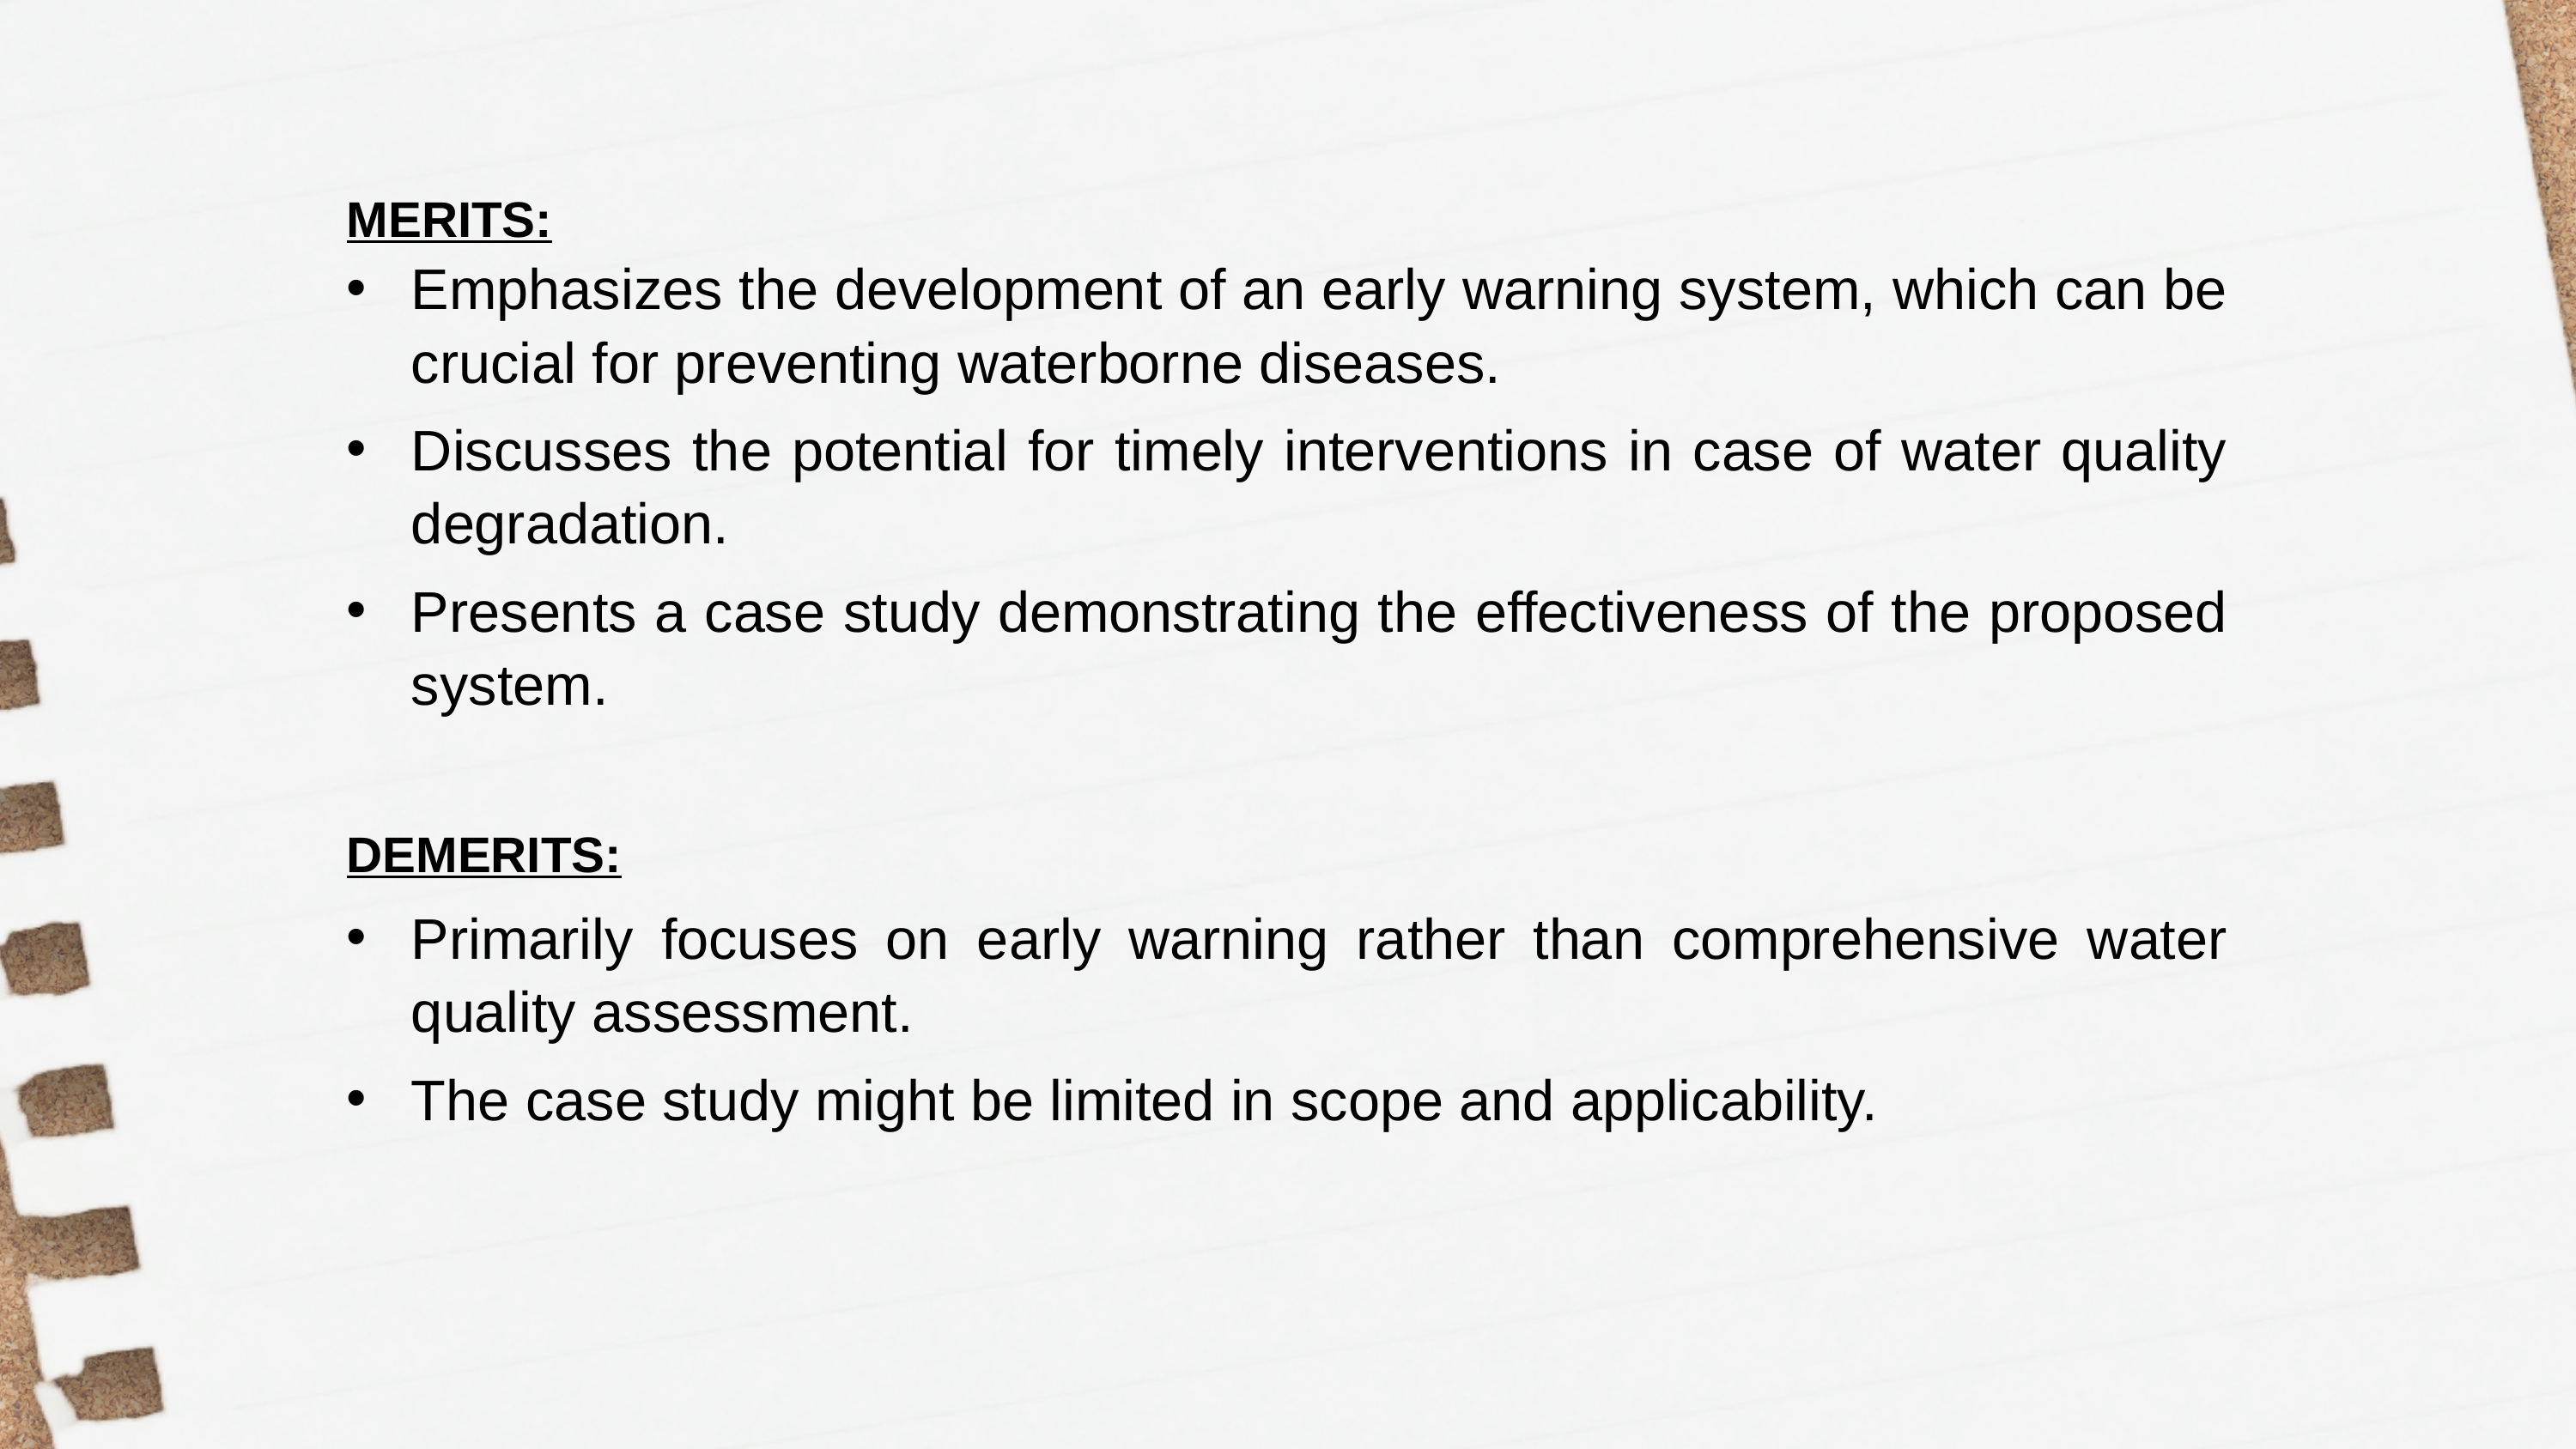

MERITS:
Emphasizes the development of an early warning system, which can be crucial for preventing waterborne diseases.
Discusses the potential for timely interventions in case of water quality degradation.
Presents a case study demonstrating the effectiveness of the proposed system.

DEMERITS:
Primarily focuses on early warning rather than comprehensive water quality assessment.
The case study might be limited in scope and applicability.